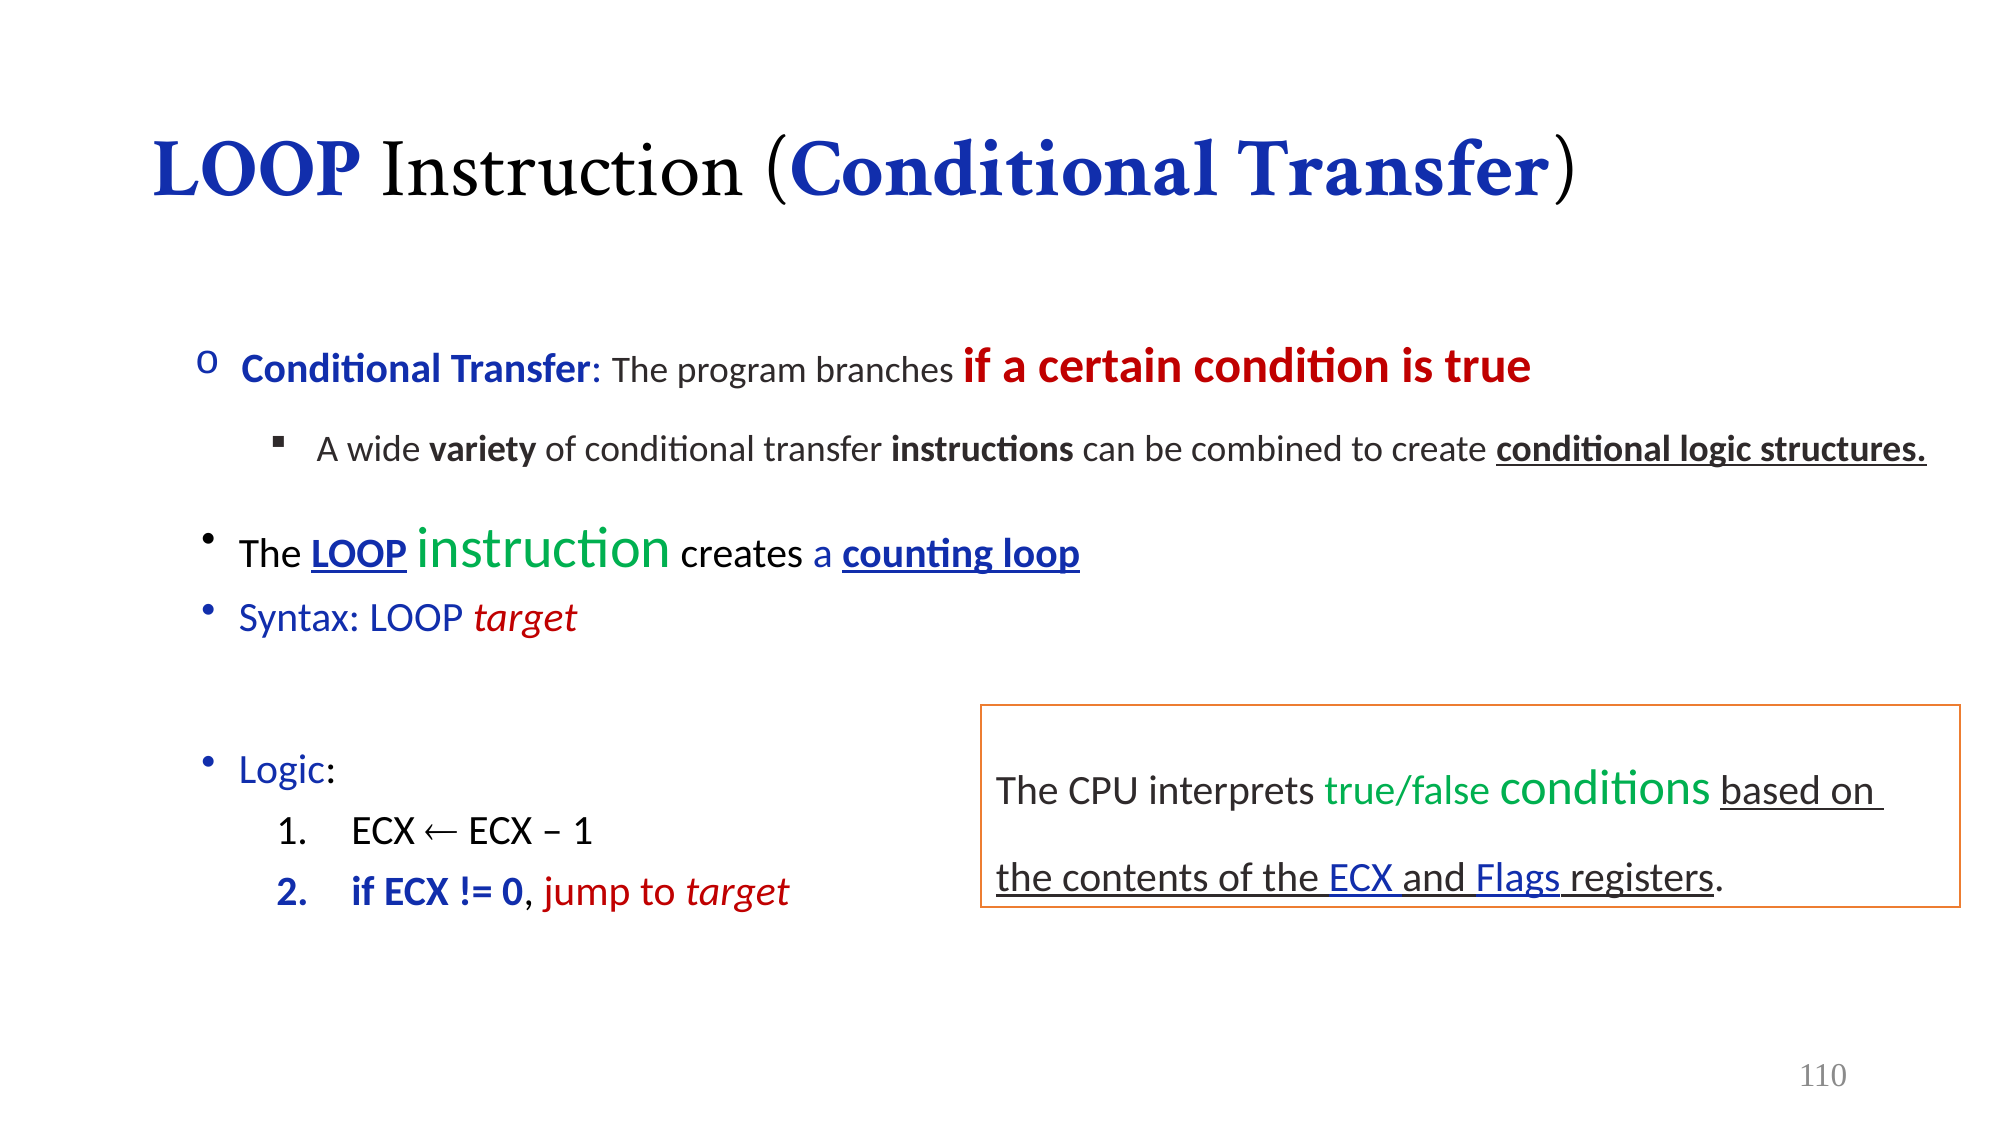

# LOOP Instruction (Conditional Transfer)
Conditional Transfer: The program branches if a certain condition is true
A wide variety of conditional transfer instructions can be combined to create conditional logic structures.
The LOOP instruction creates a counting loop
Syntax: LOOP target

Logic:
ECX ← ECX – 1
if ECX != 0, jump to target
The CPU interprets true/false conditions based on
the contents of the ECX and Flags registers.
110